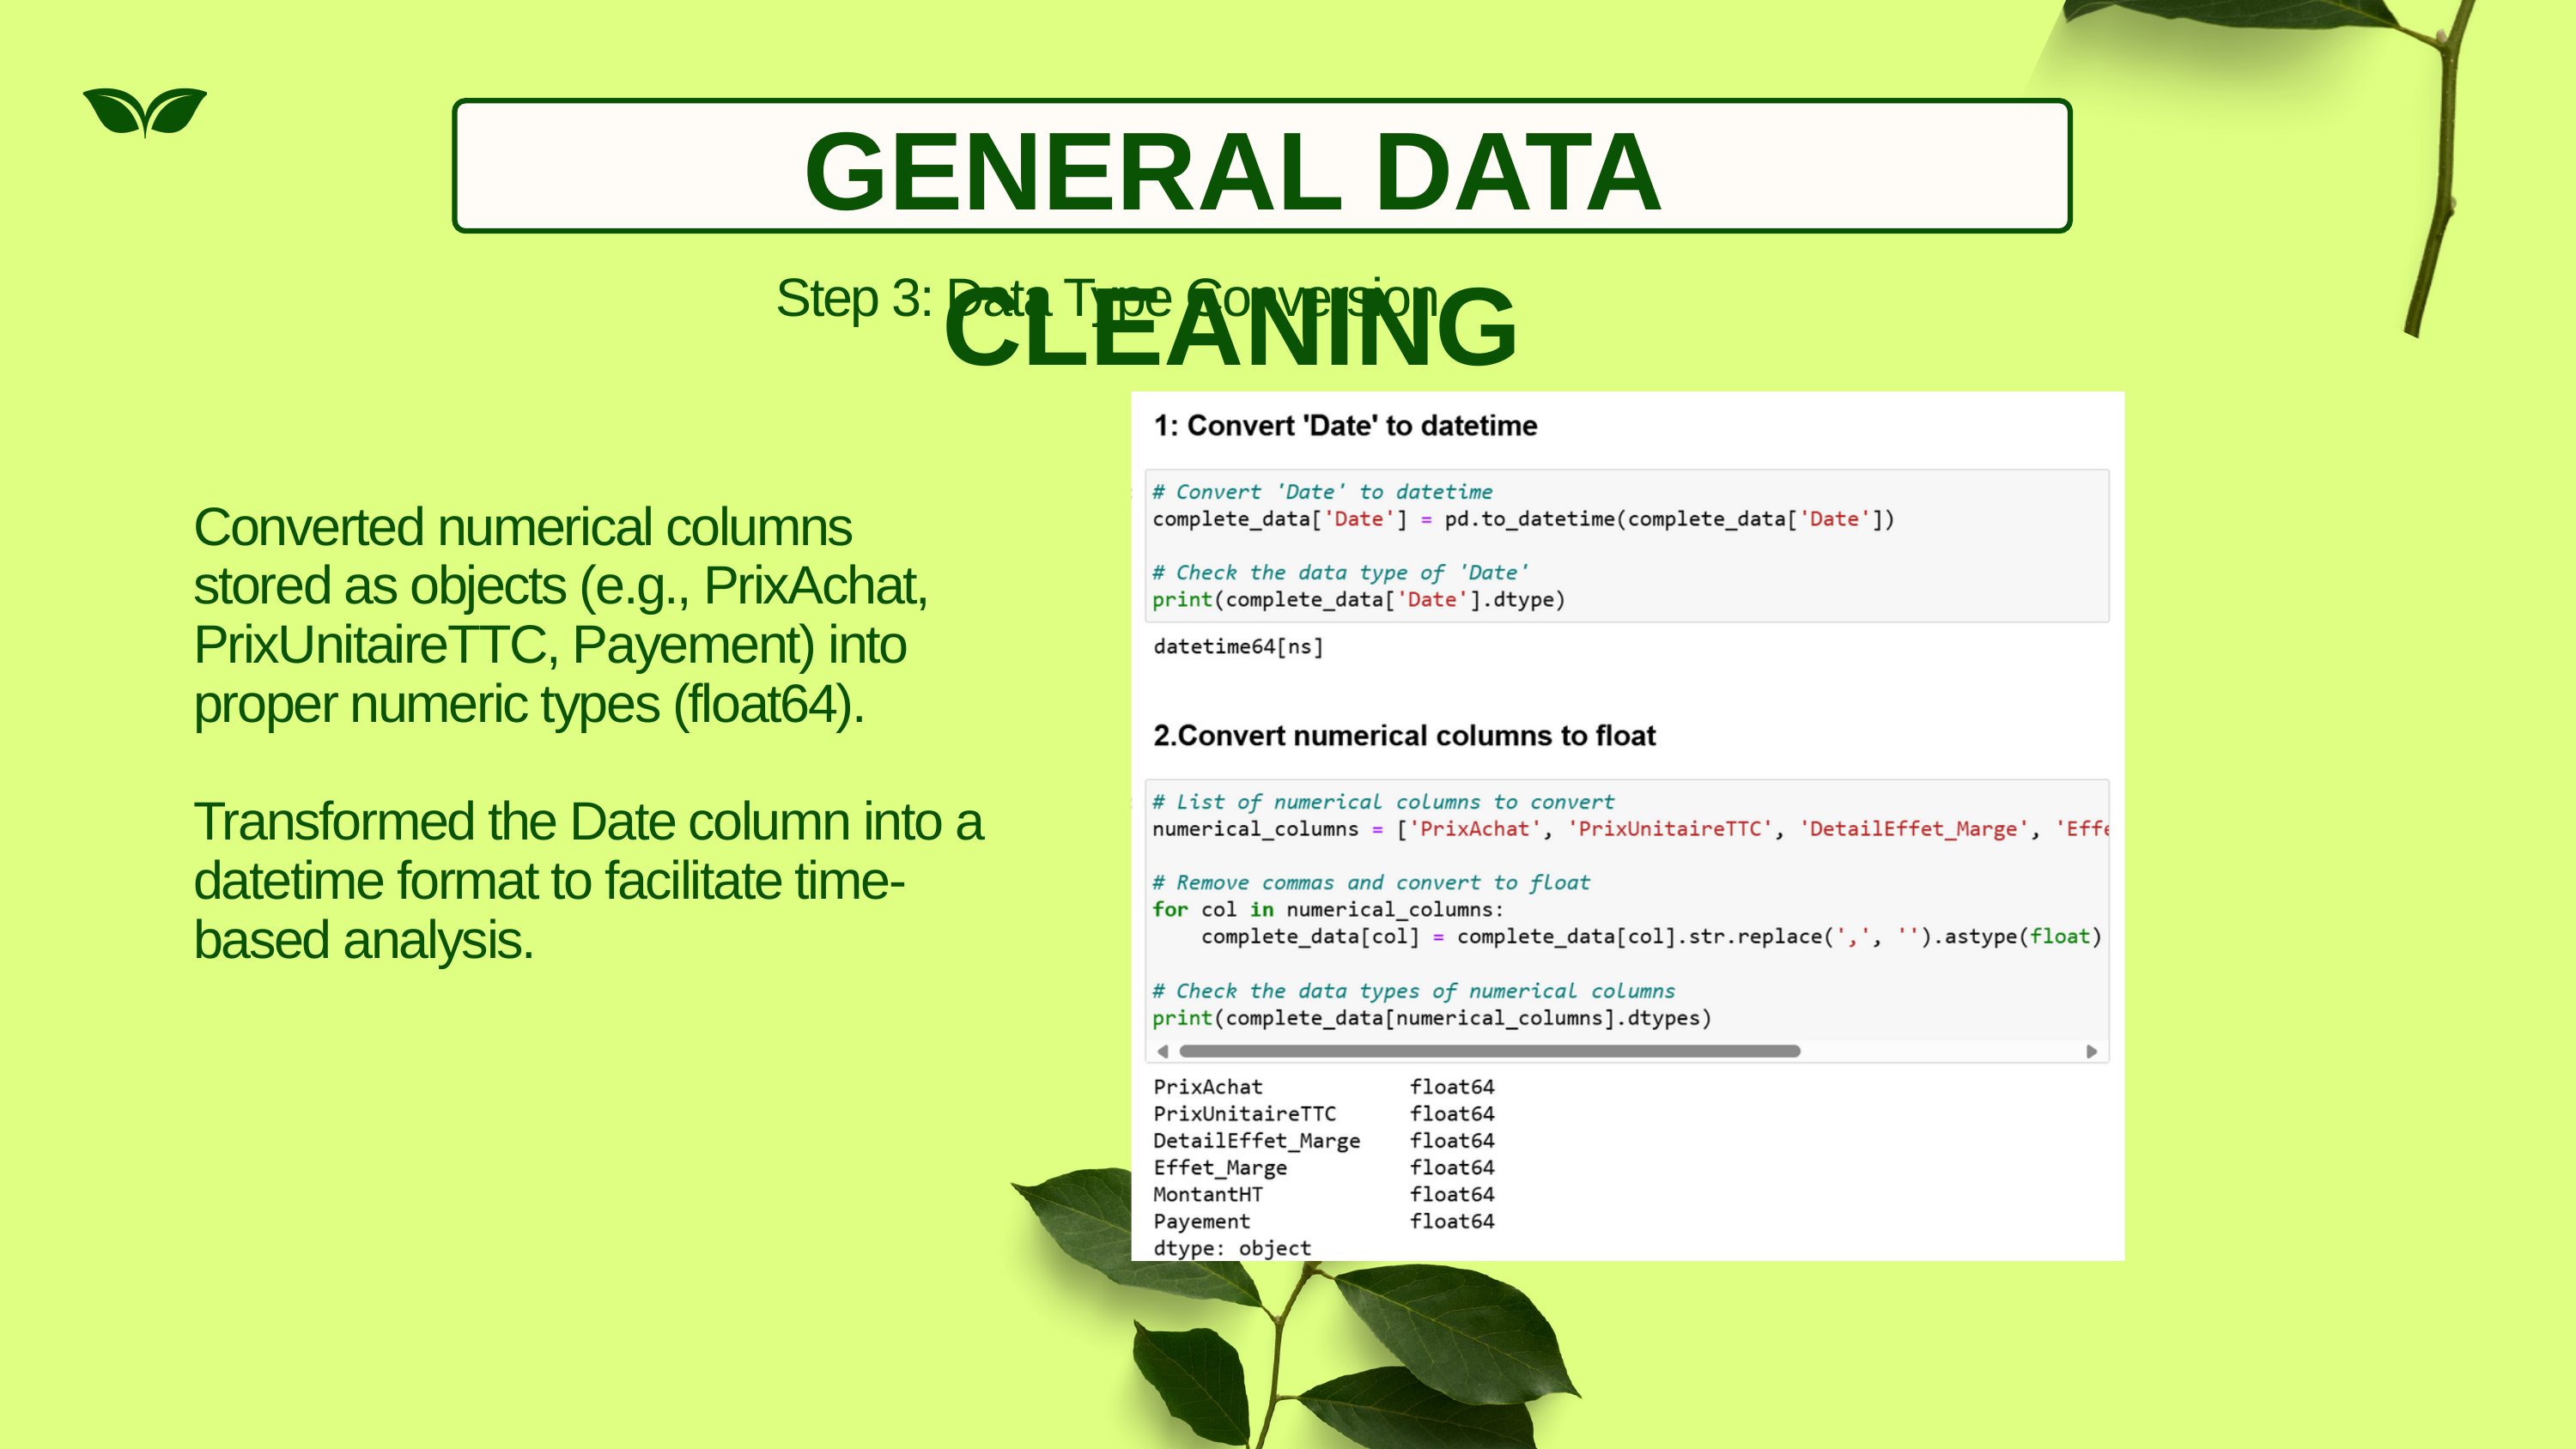

GENERAL DATA CLEANING

Step 3: Data Type Conversion

Converted numerical columns stored as objects (e.g., PrixAchat, PrixUnitaireTTC, Payement) into proper numeric types (float64).

Transformed the Date column into a datetime format to facilitate time-based analysis.